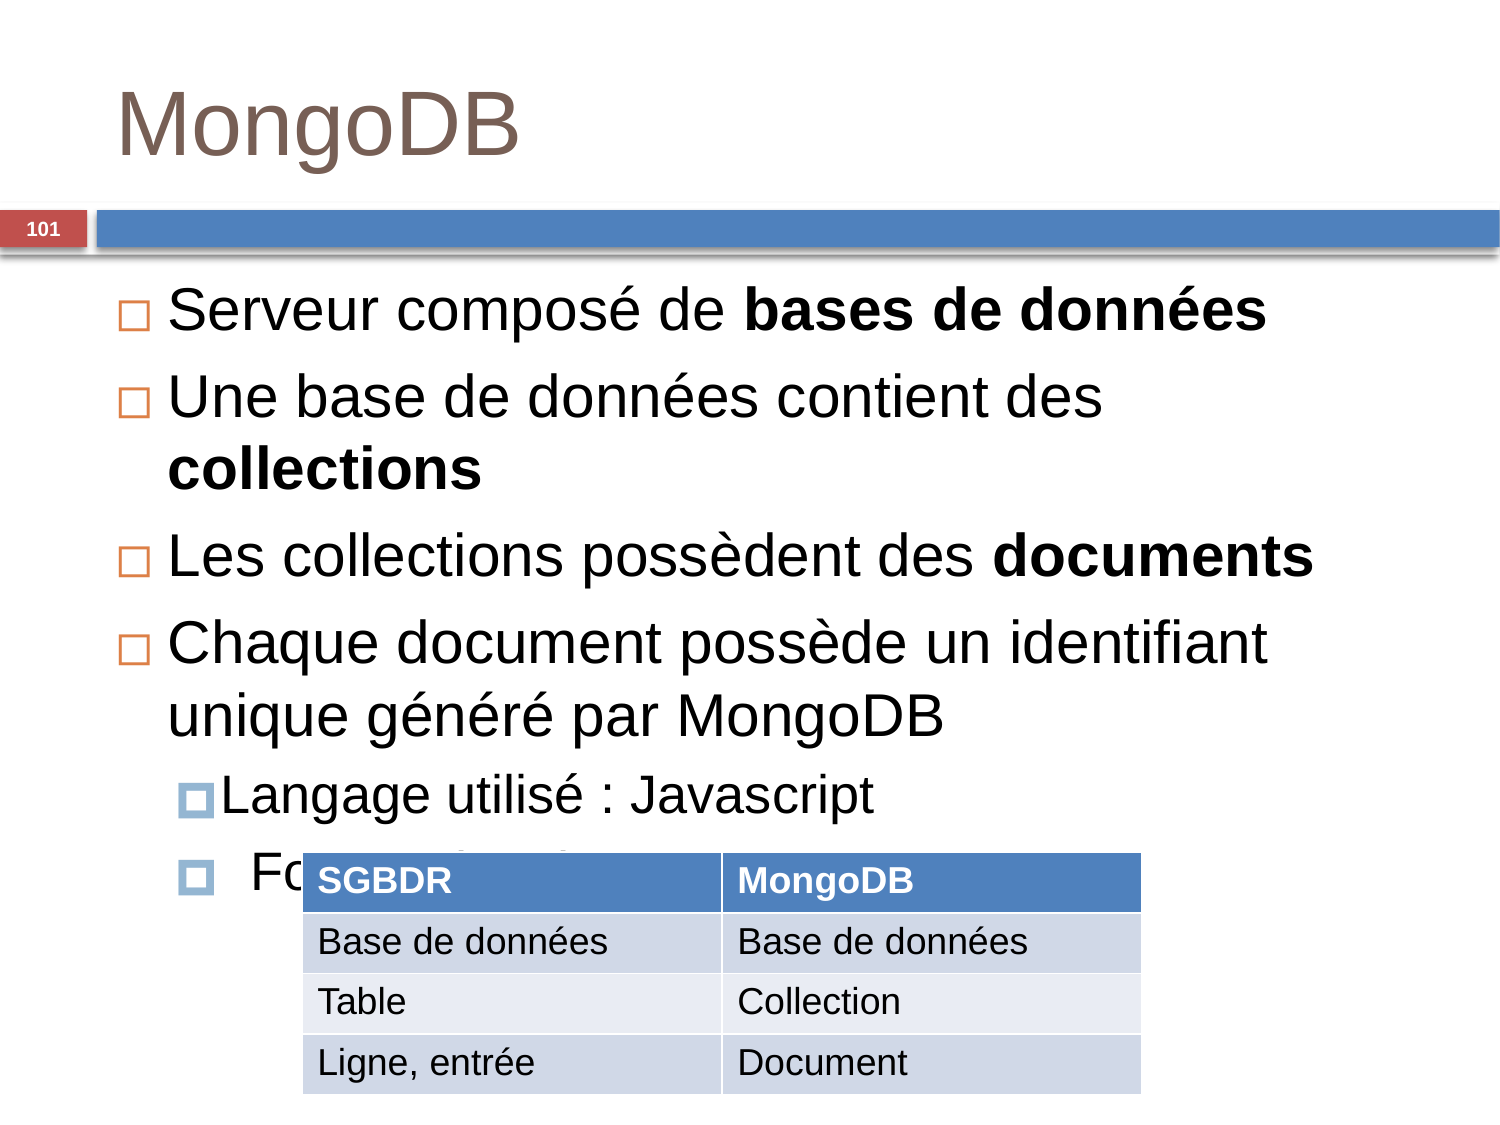

MongoDB
101
Serveur composé de bases de données
Une base de données contient des collections
Les collections possèdent des documents
Chaque document possède un identifiant unique généré par MongoDB
Langage utilisé : Javascript
Format des documents : JSON

| SGBDR | MongoDB |
| --- | --- |
| Base de données | Base de données |
| Table | Collection |
| Ligne, entrée | Document |